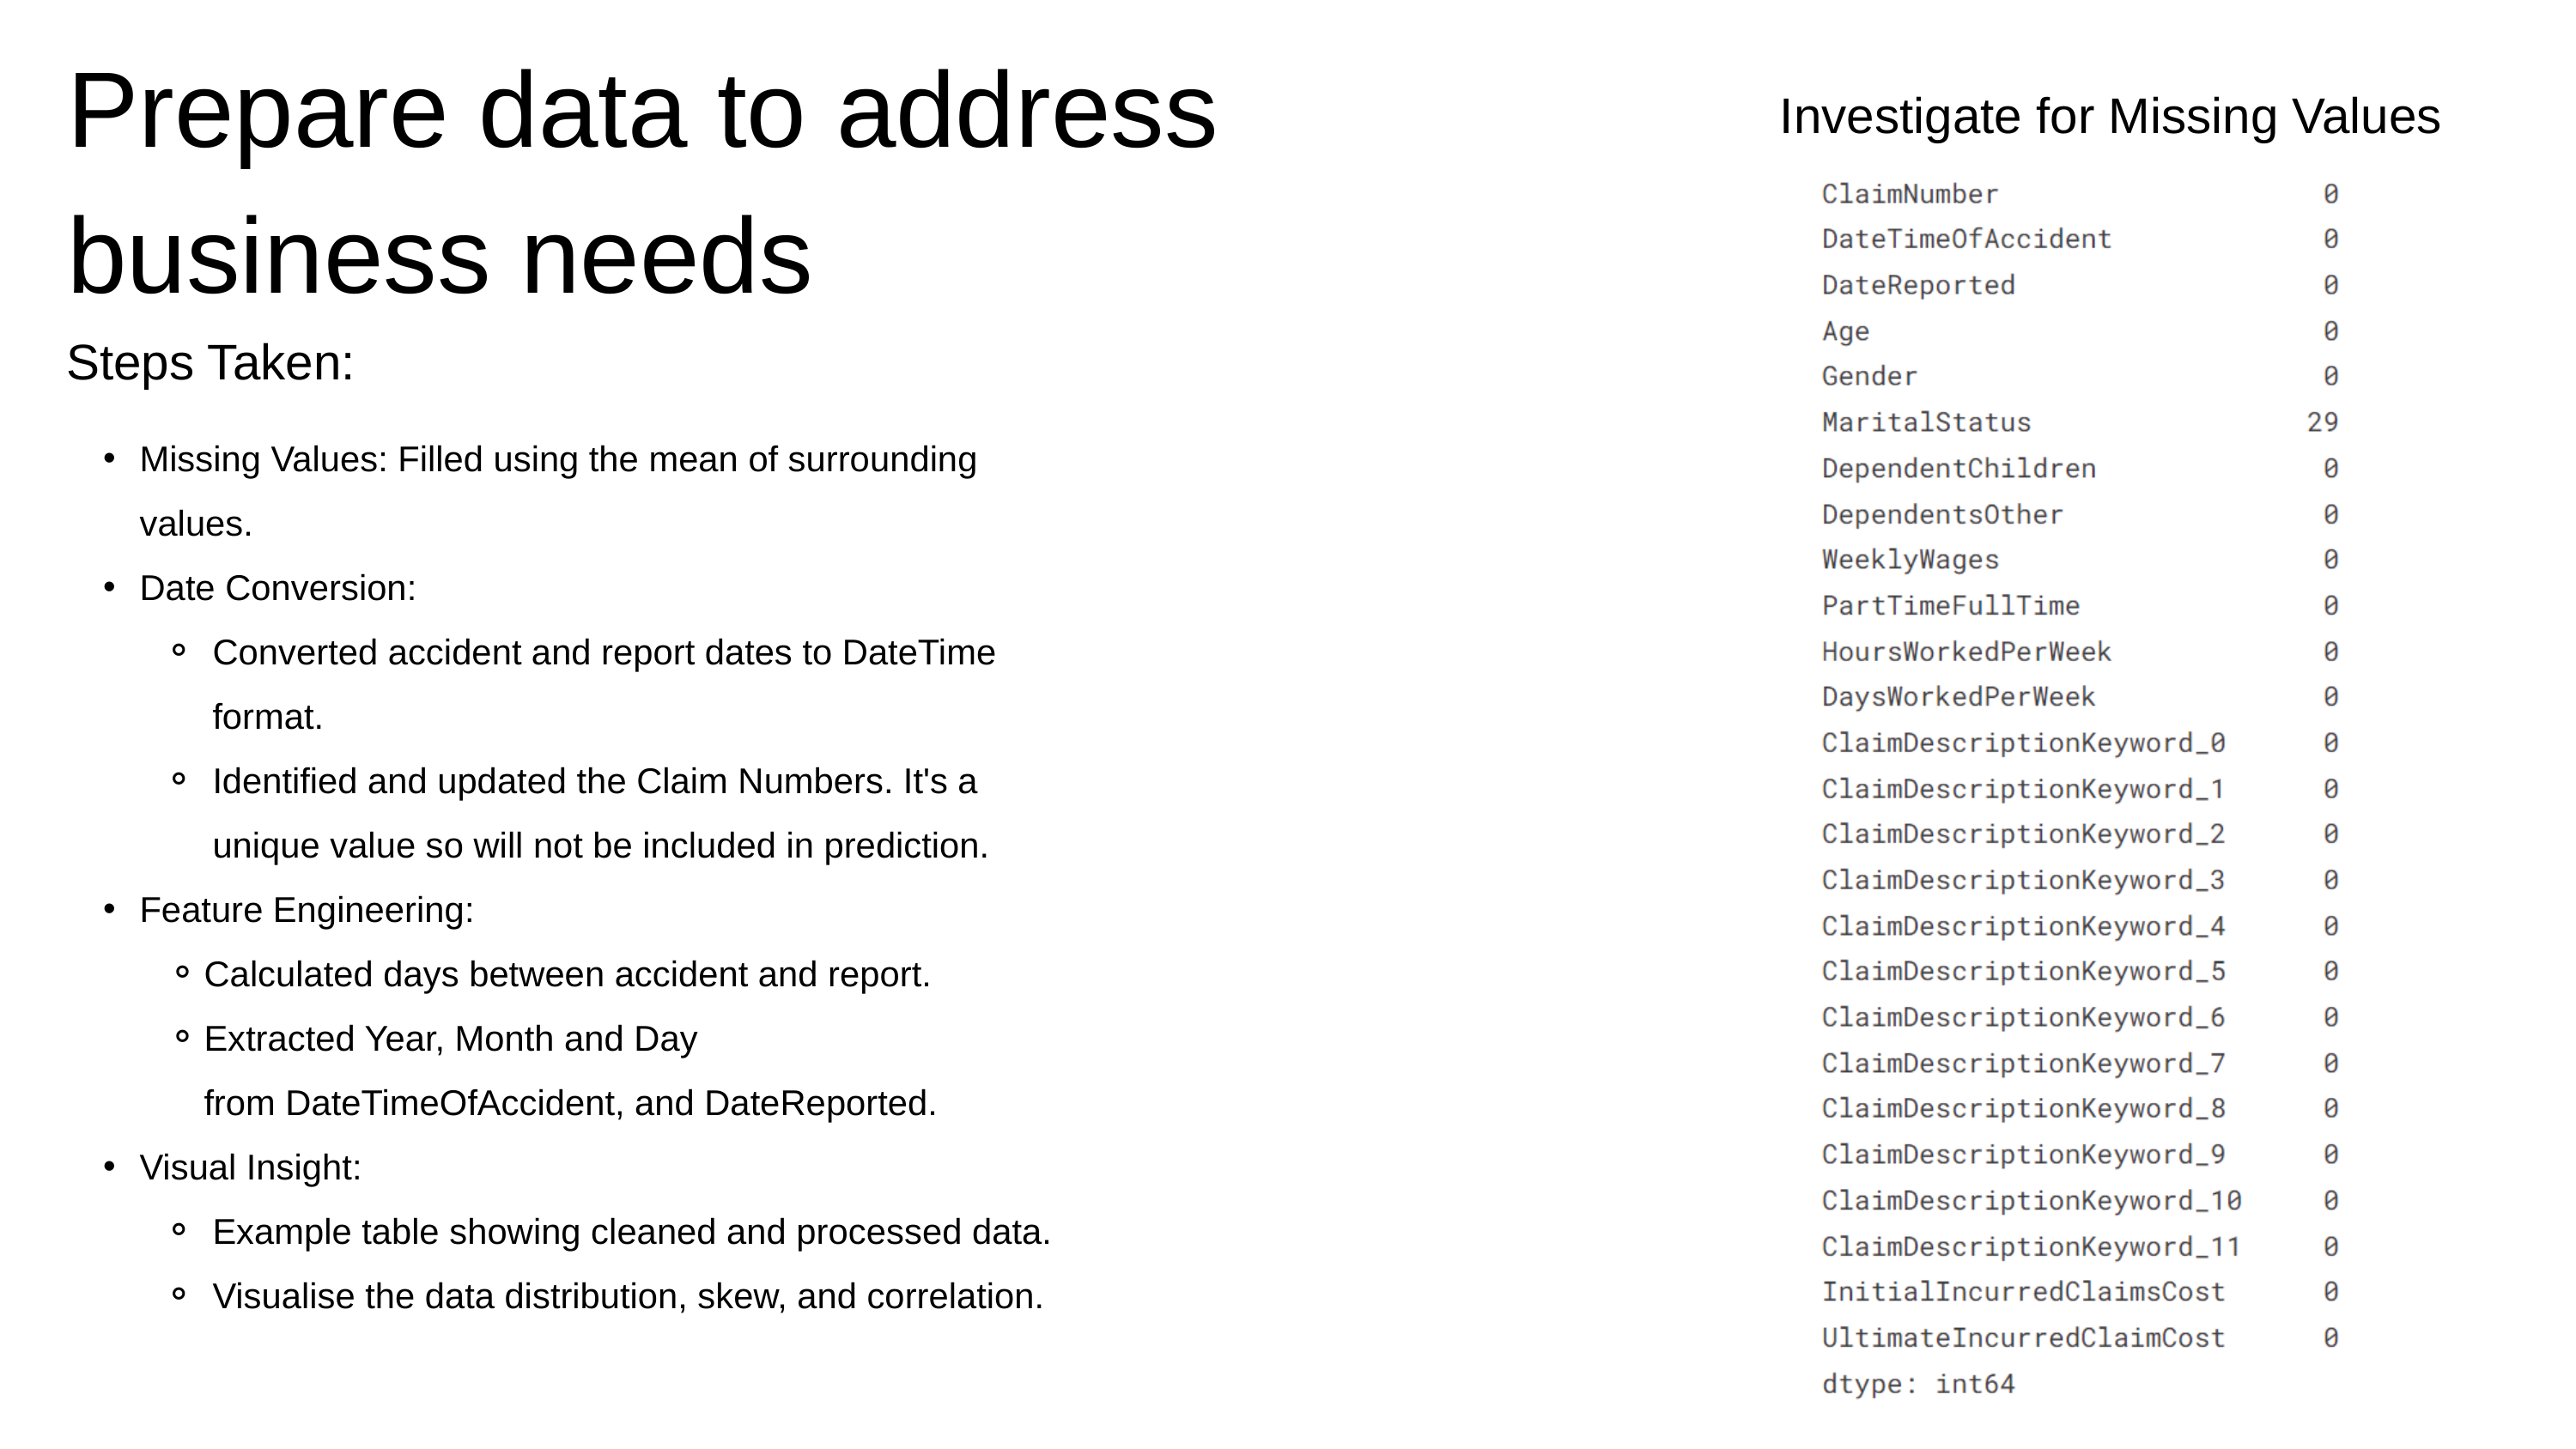

Prepare data to address business needs
Investigate for Missing Values

Steps Taken:
Missing Values: Filled using the mean of surrounding values.
Date Conversion:
Converted accident and report dates to DateTime format.
Identified and updated the Claim Numbers. It's a unique value so will not be included in prediction.
Feature Engineering:
Calculated days between accident and report.
Extracted Year, Month and Day from DateTimeOfAccident, and DateReported.
Visual Insight:
Example table showing cleaned and processed data.
Visualise the data distribution, skew, and correlation.